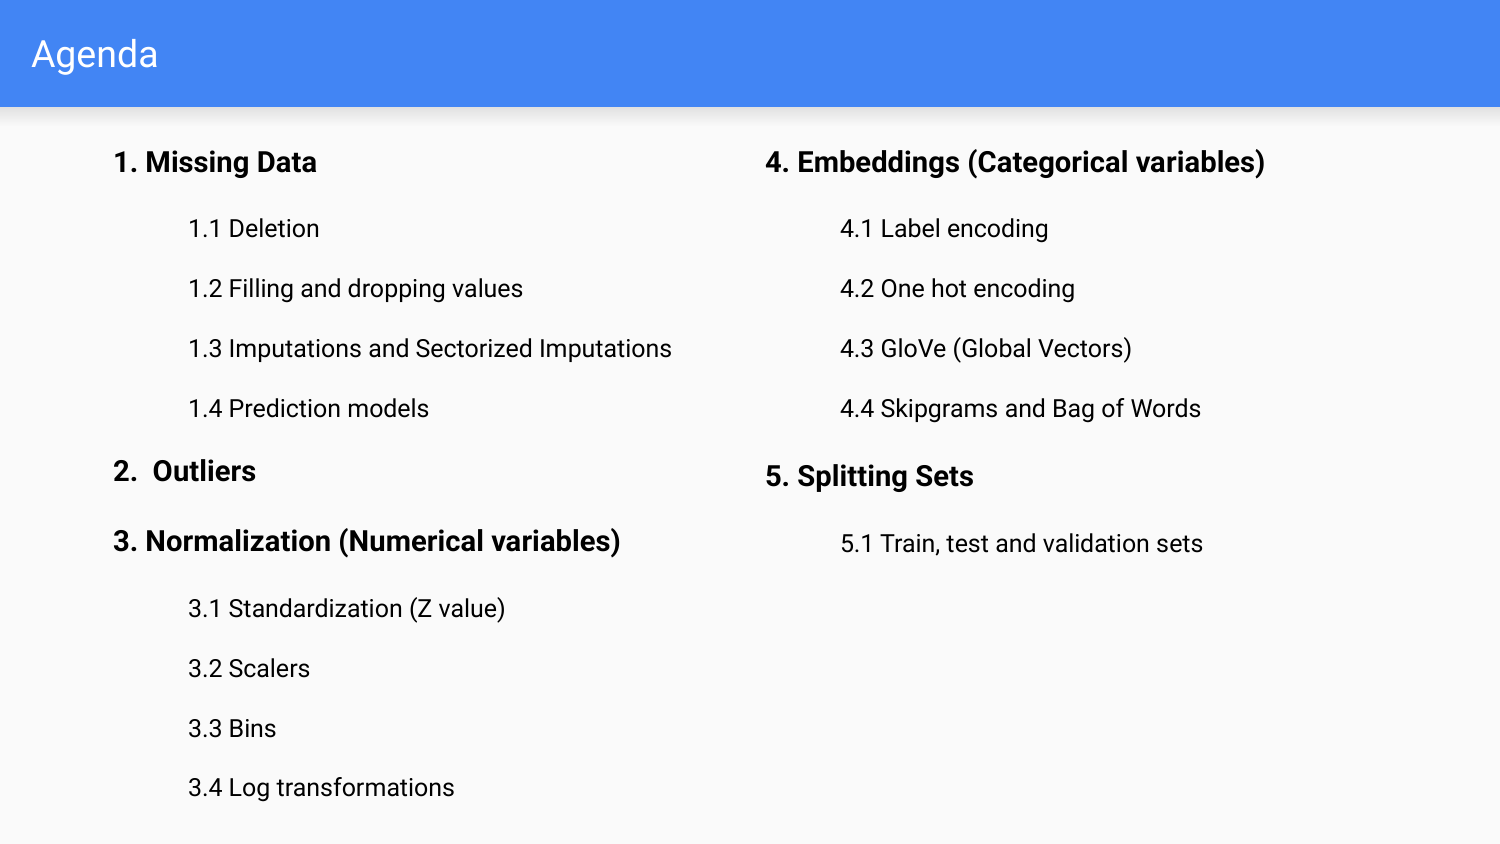

# Agenda
1. Missing Data

1.1 Deletion

1.2 Filling and dropping values

1.3 Imputations and Sectorized Imputations

1.4 Prediction models

2.  Outliers

3. Normalization (Numerical variables)

3.1 Standardization (Z value)

3.2 Scalers

3.3 Bins

3.4 Log transformations
4. Embeddings (Categorical variables)

4.1 Label encoding

4.2 One hot encoding

4.3 GloVe (Global Vectors)

4.4 Skipgrams and Bag of Words

5. Splitting Sets

5.1 Train, test and validation sets